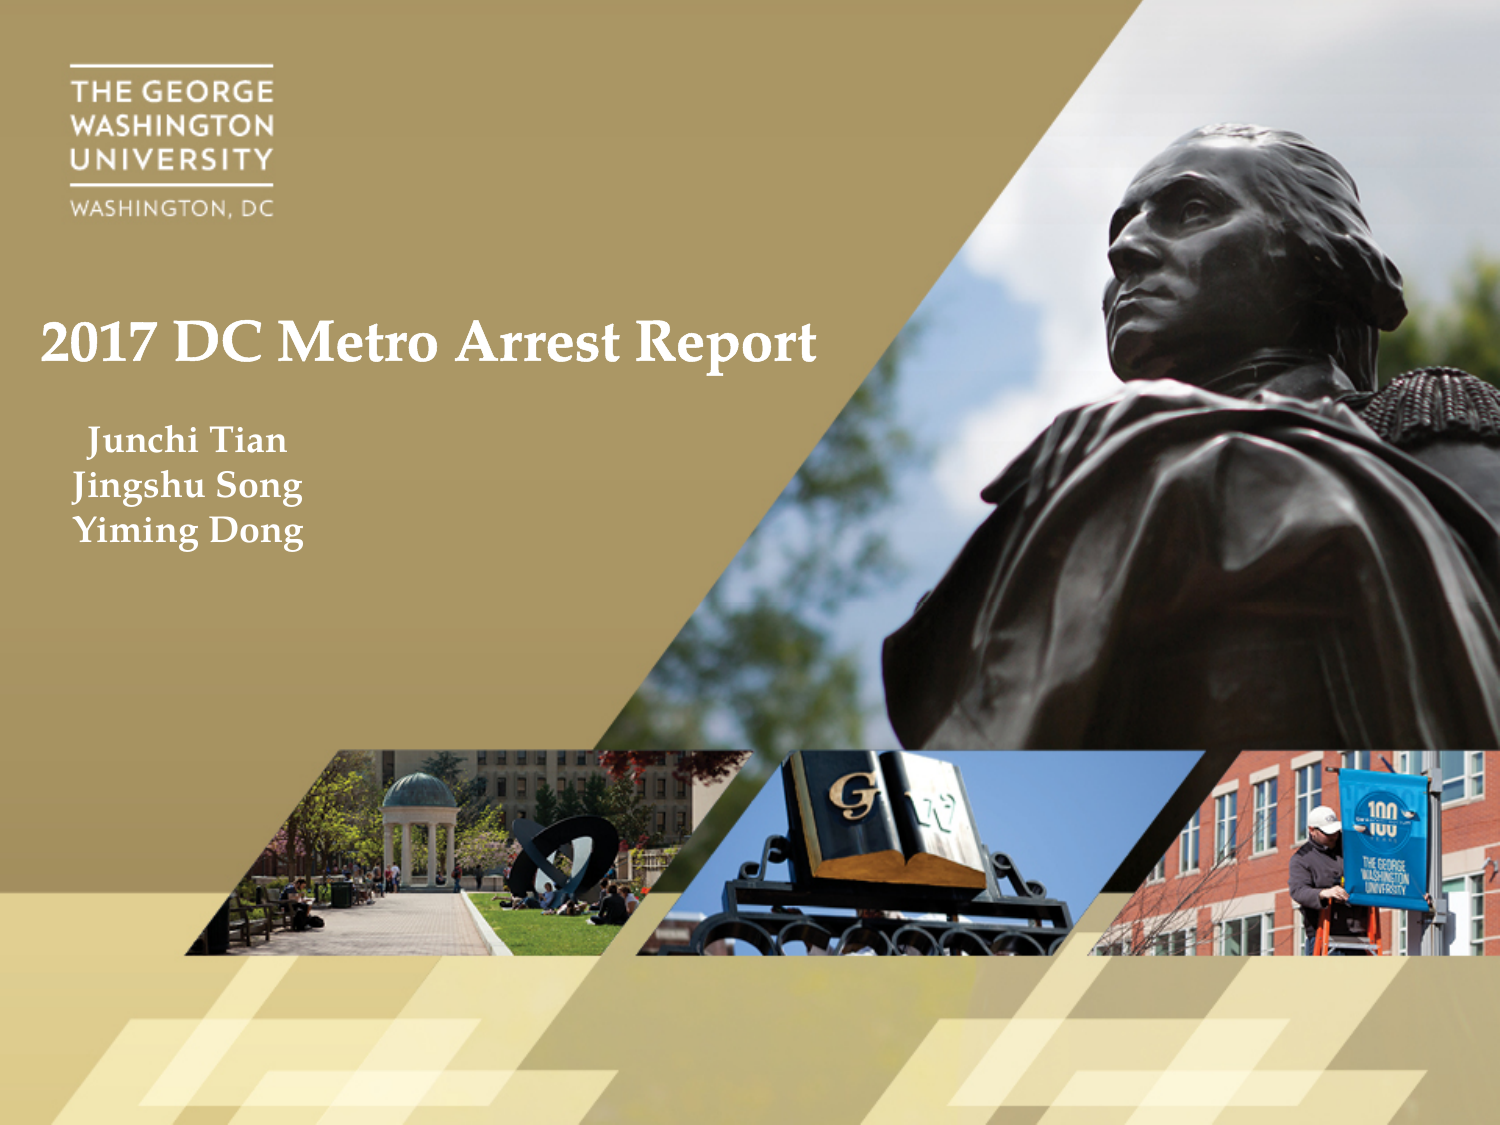

# 2017 DC Metro Arrest Report
Junchi Tian
Jingshu Song
Yiming Dong